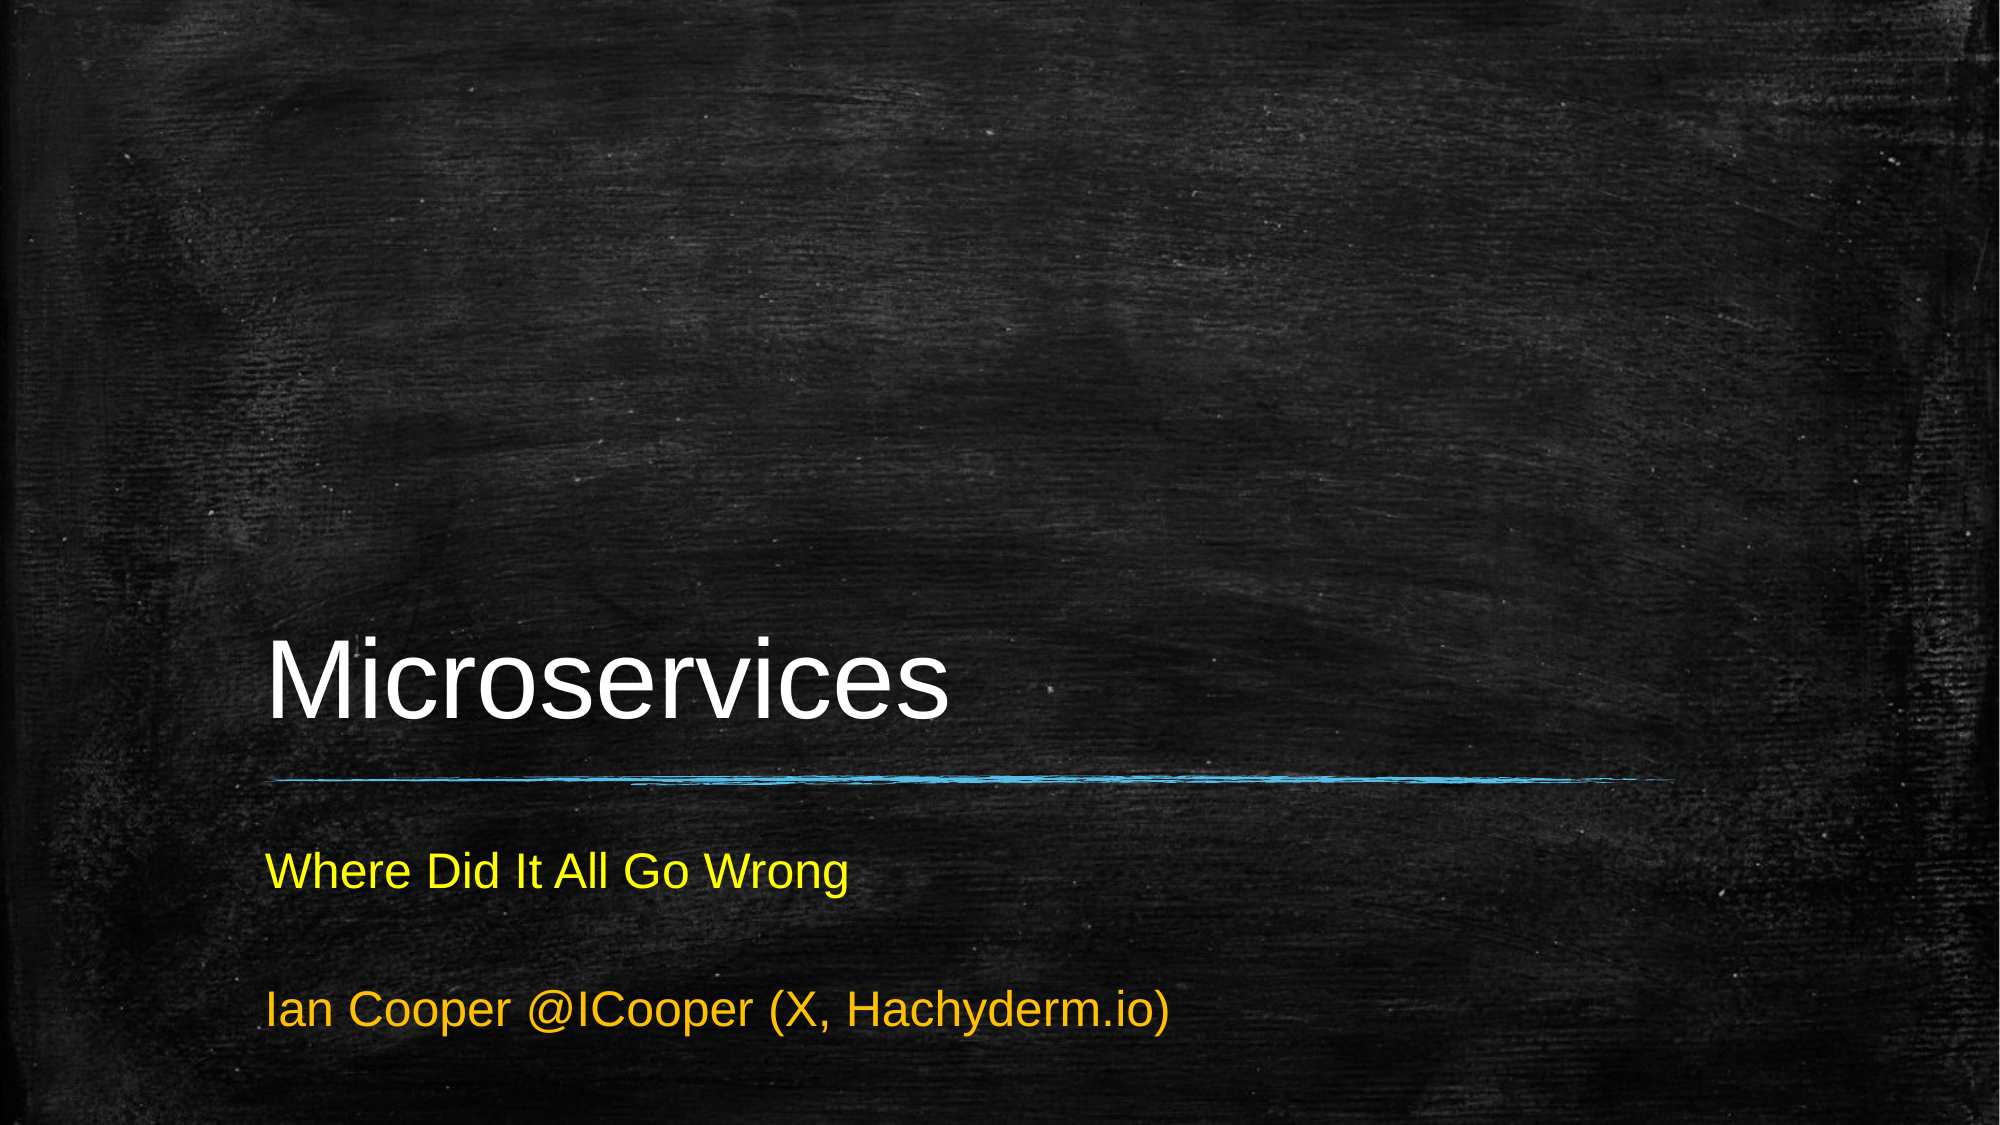

# Microservices
Where Did It All Go Wrong

Ian Cooper @ICooper (X, Hachyderm.io)